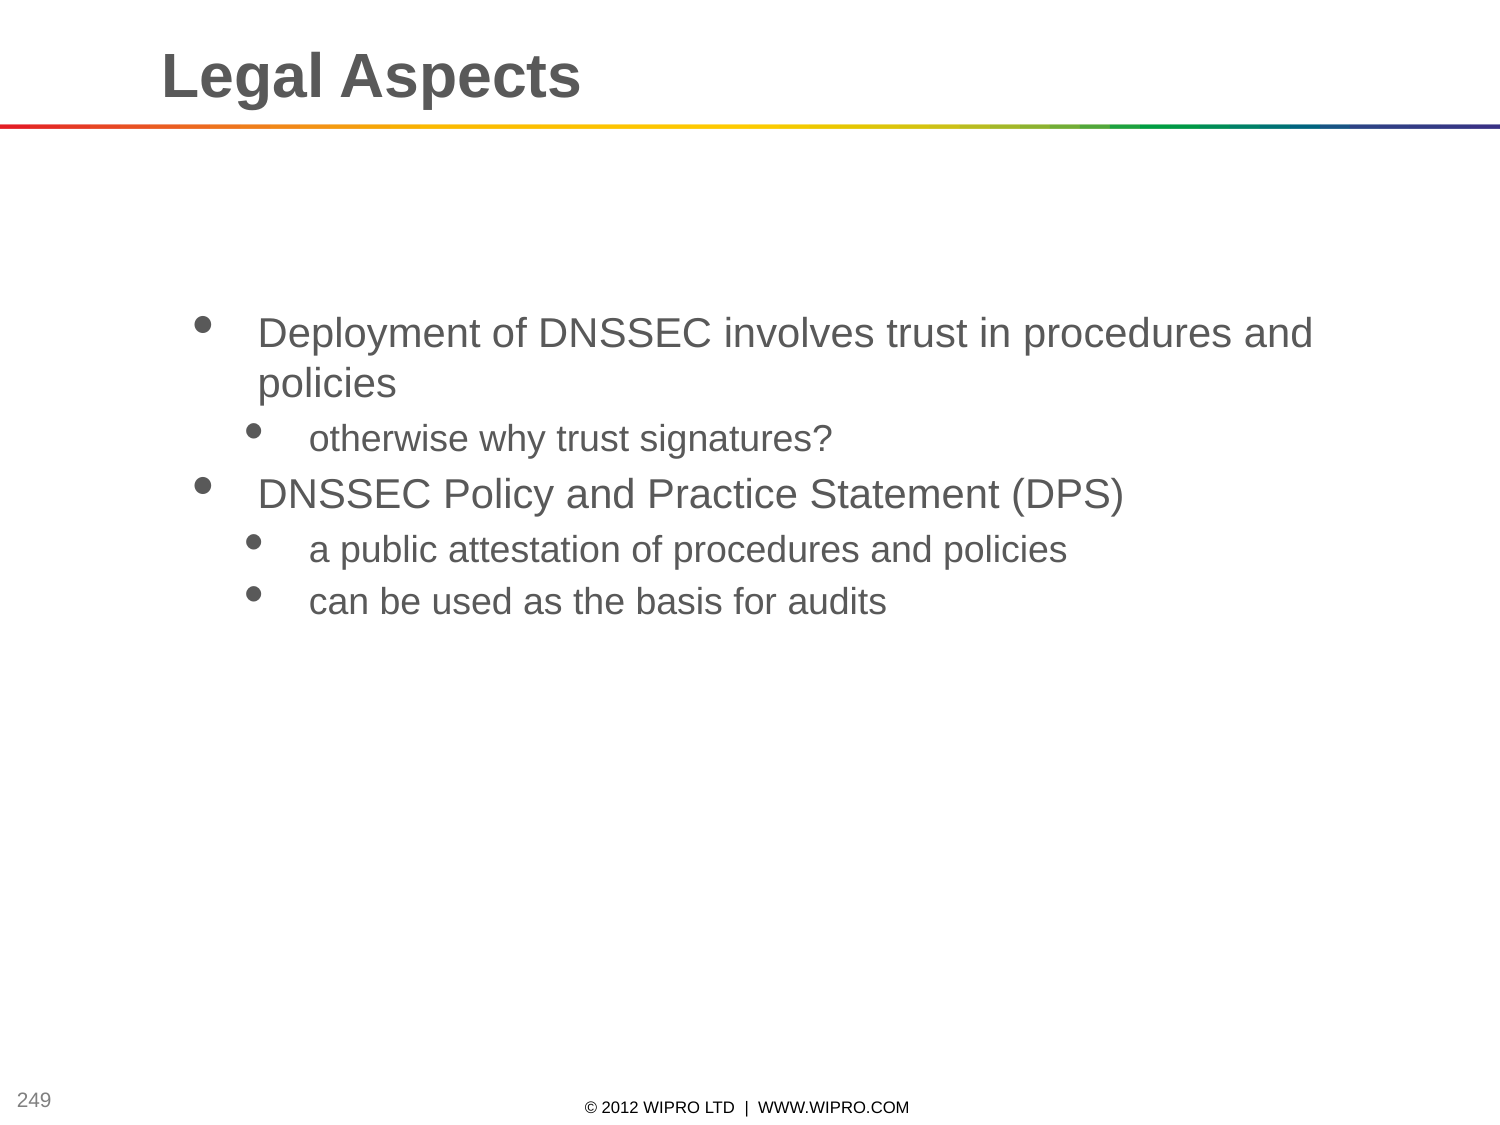

Legal Aspects
Deployment of DNSSEC involves trust in procedures and policies
otherwise why trust signatures?
DNSSEC Policy and Practice Statement (DPS)
a public attestation of procedures and policies
can be used as the basis for audits